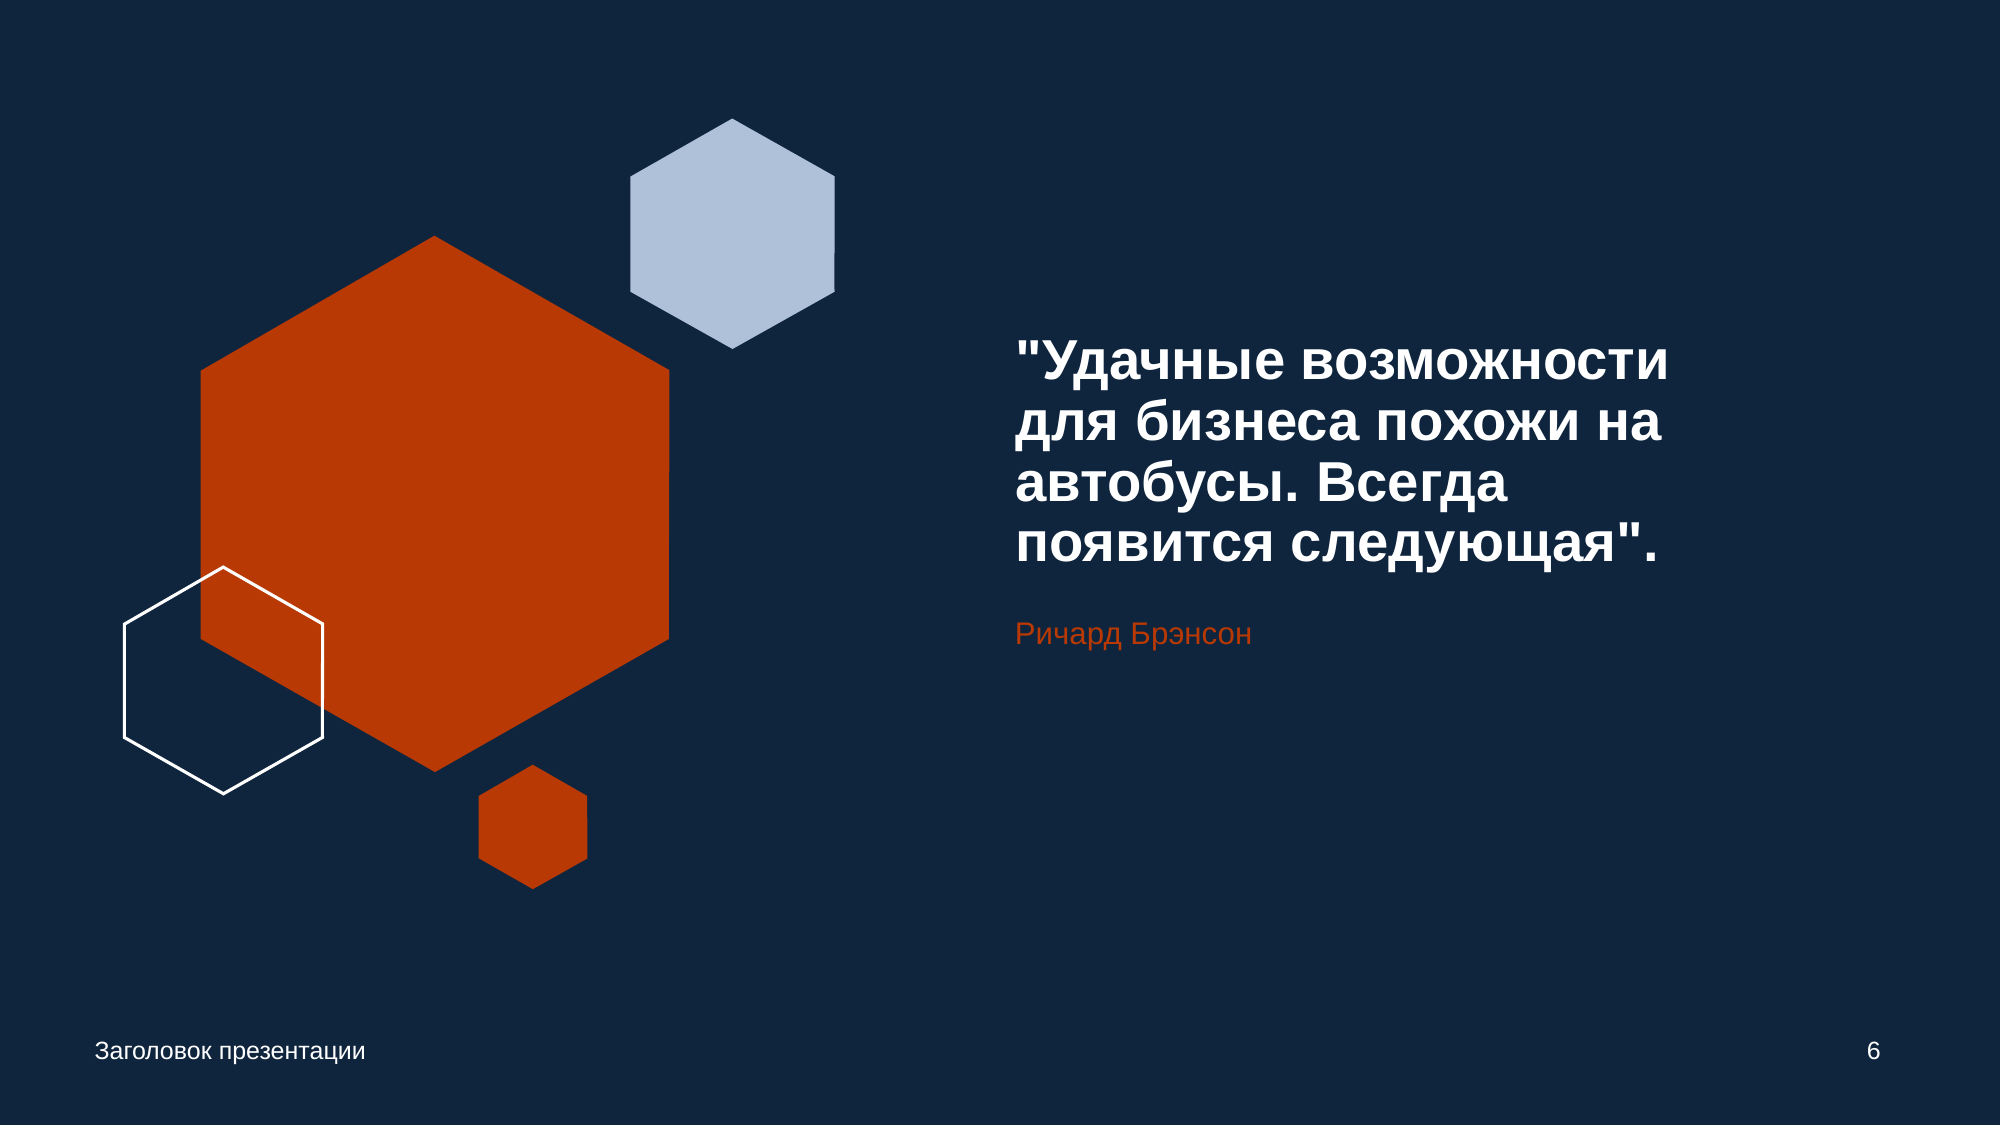

# "Удачные возможности для бизнеса похожи на автобусы. Всегда появится следующая".
Ричард Брэнсон

6
Заголовок презентации